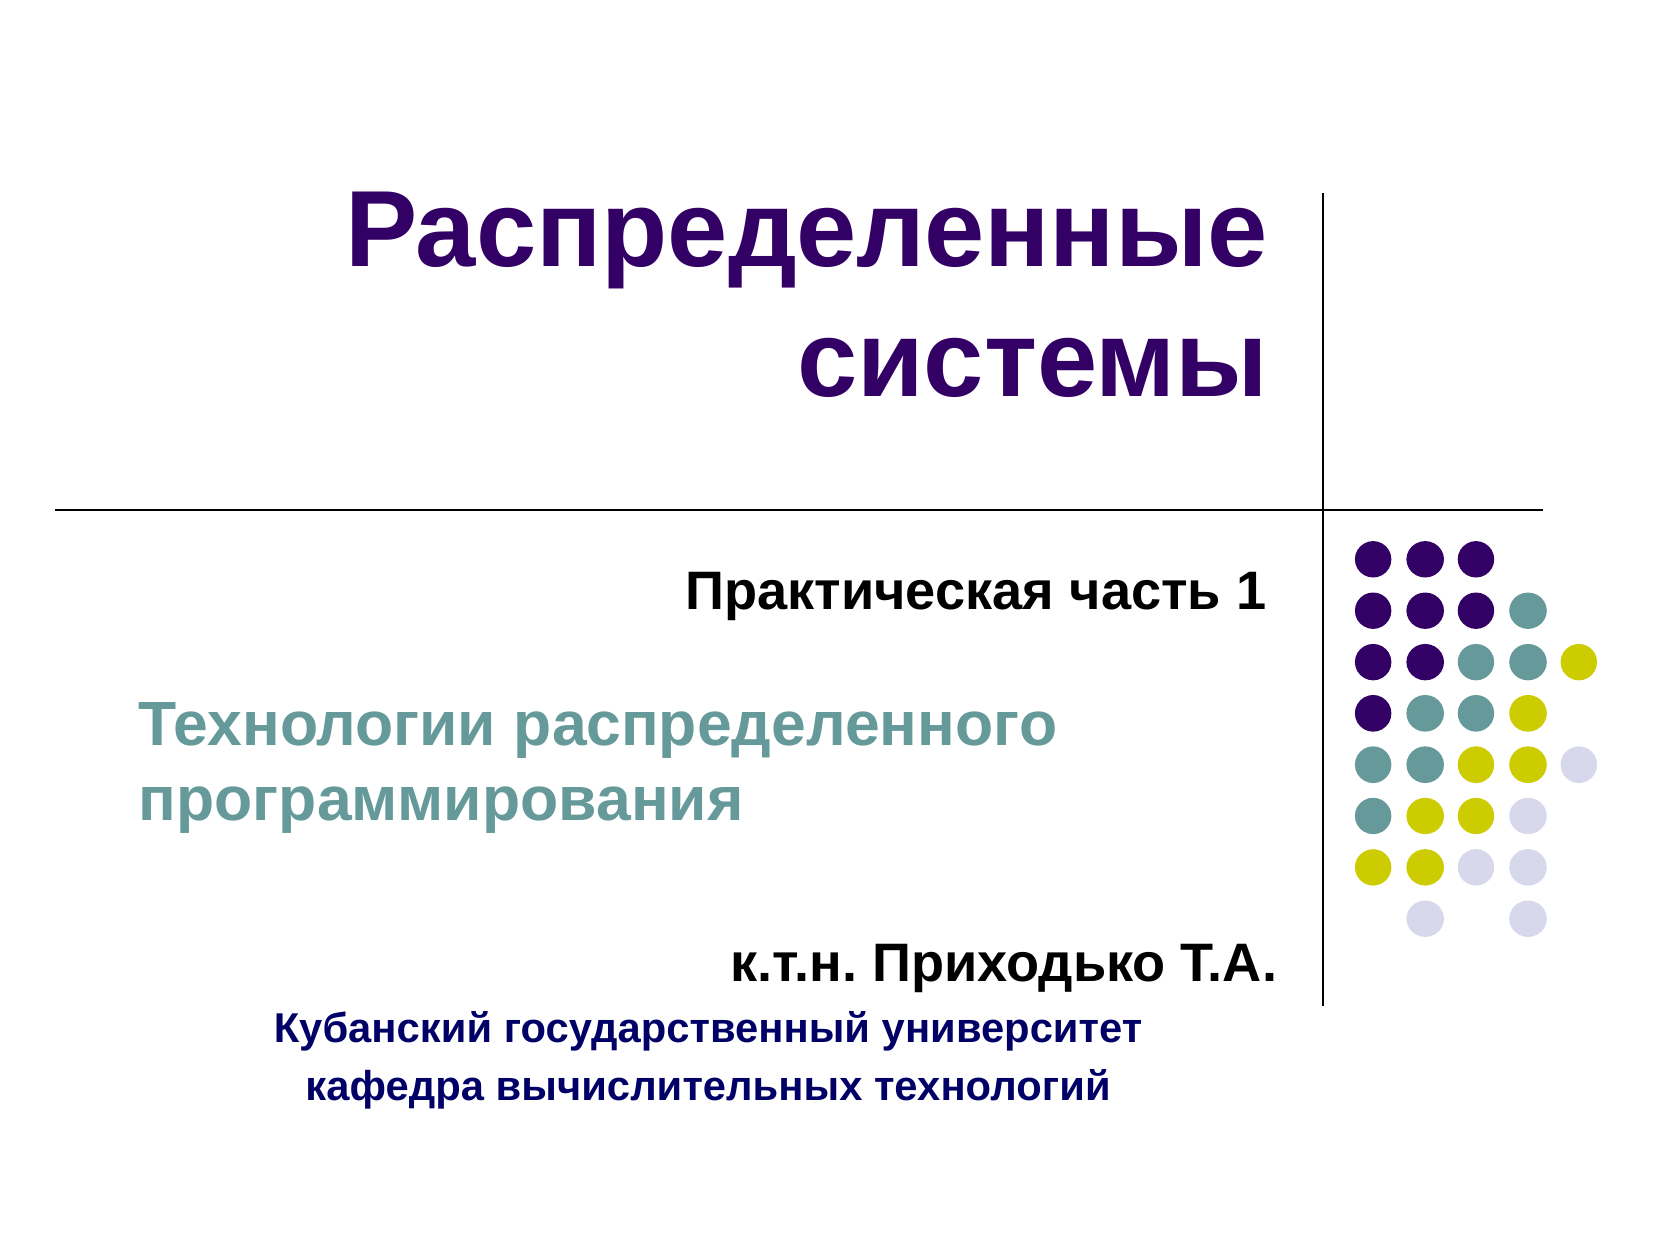

# Распределенные системы
Практическая часть 1
Технологии распределенного программирования
к.т.н. Приходько Т.А.
Кубанский государственный университет
кафедра вычислительных технологий